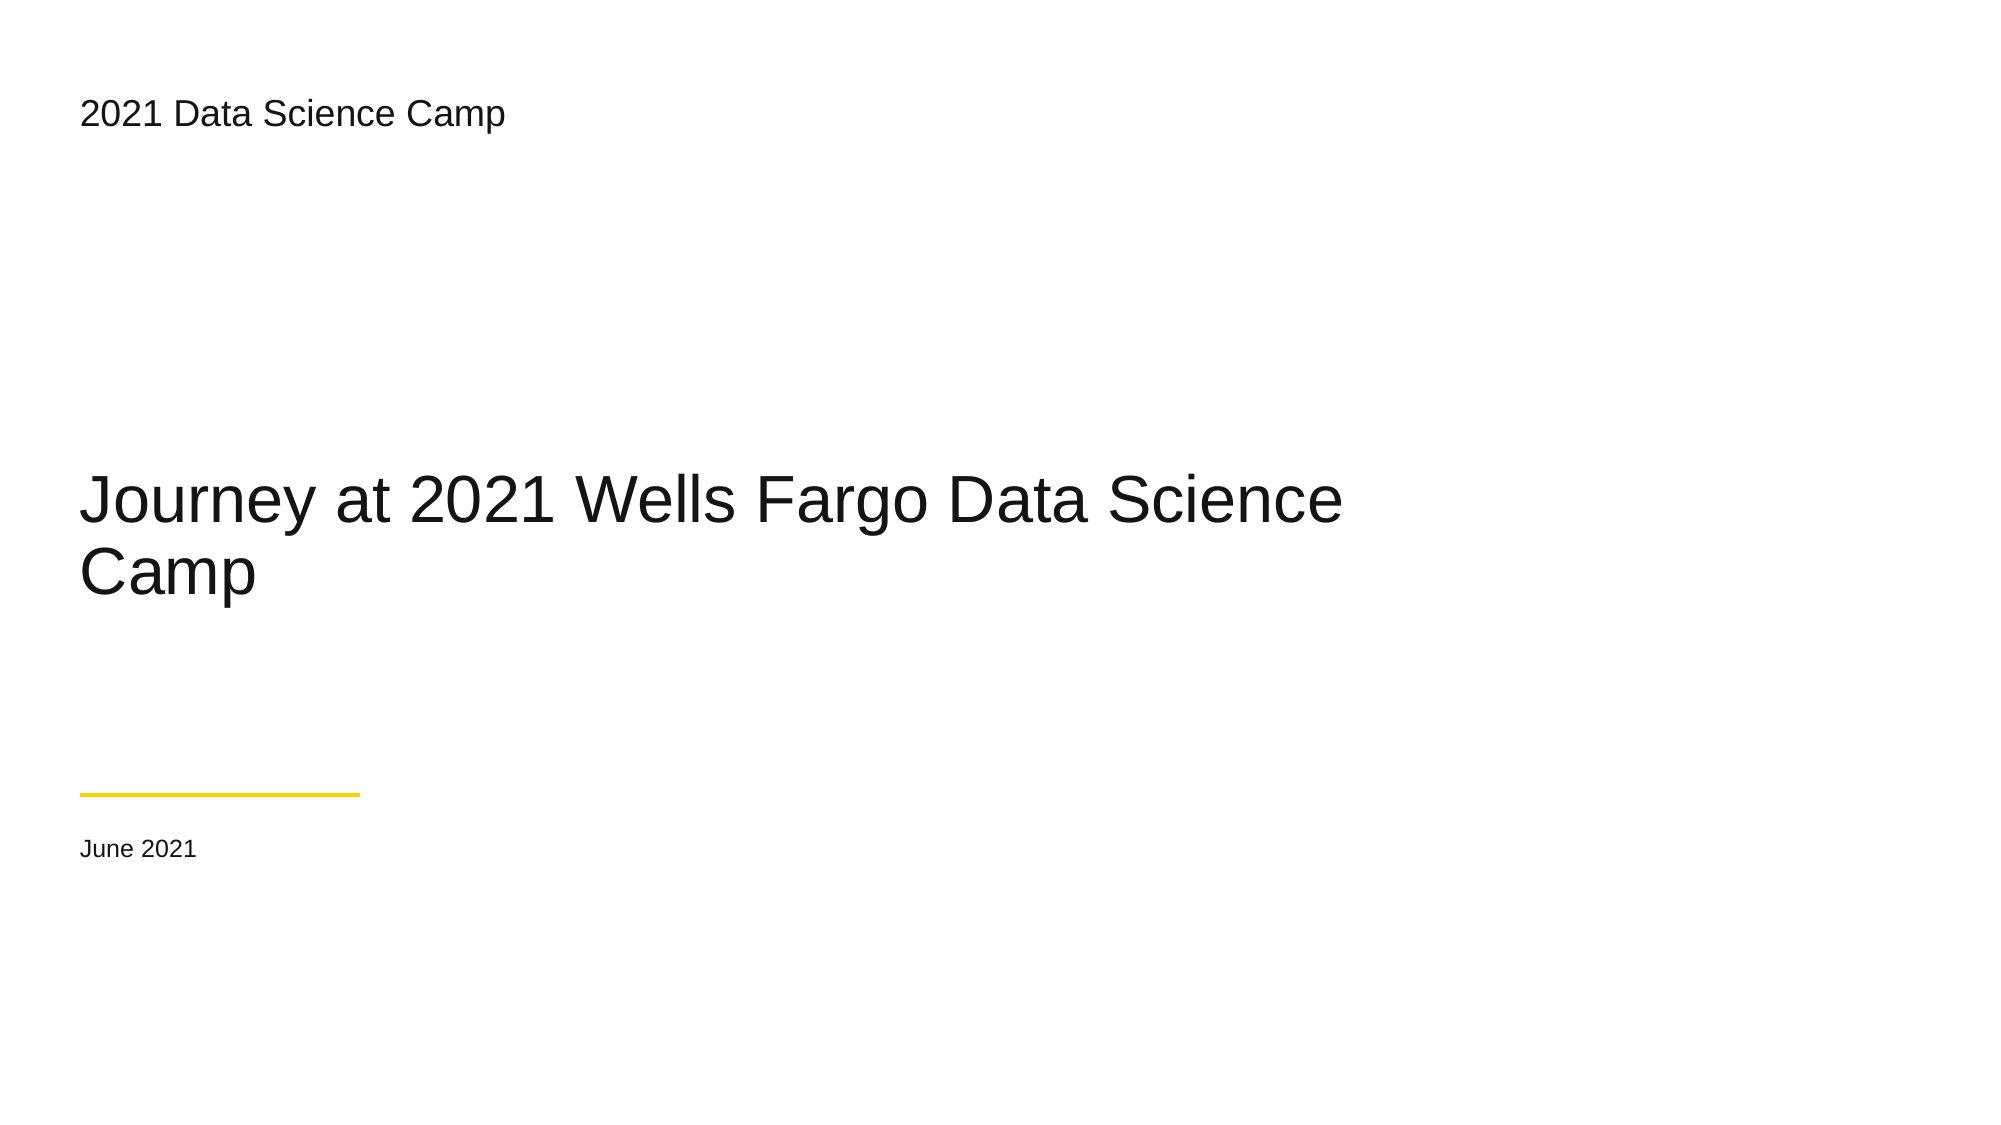

# Journey at 2021 Wells Fargo Data Science Camp
June 2021